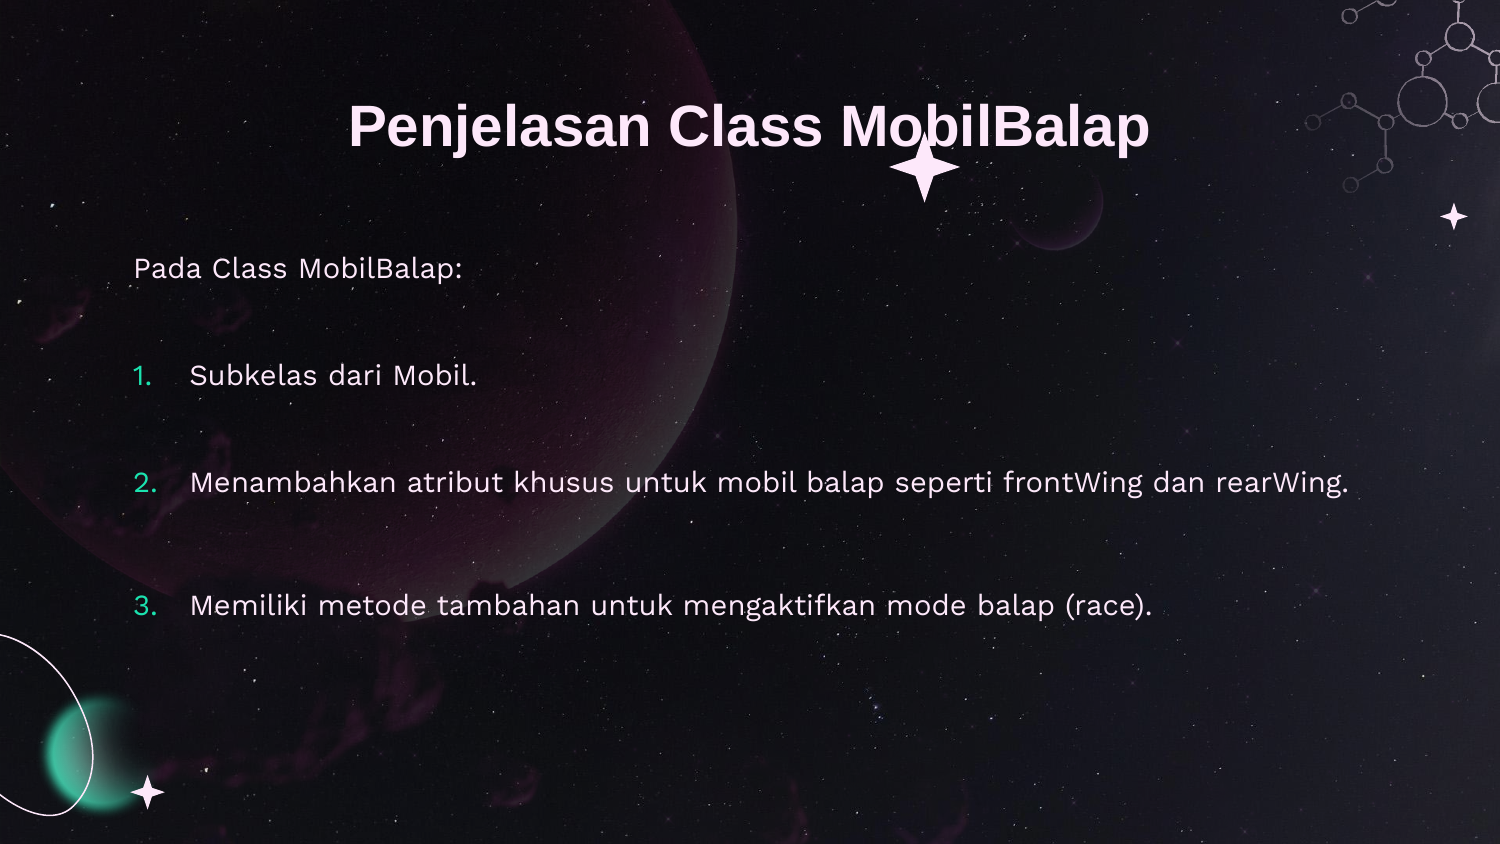

# Penjelasan Class MobilBalap

Pada Class MobilBalap:
Subkelas dari Mobil.
Menambahkan atribut khusus untuk mobil balap seperti frontWing dan rearWing.

Memiliki metode tambahan untuk mengaktifkan mode balap (race).